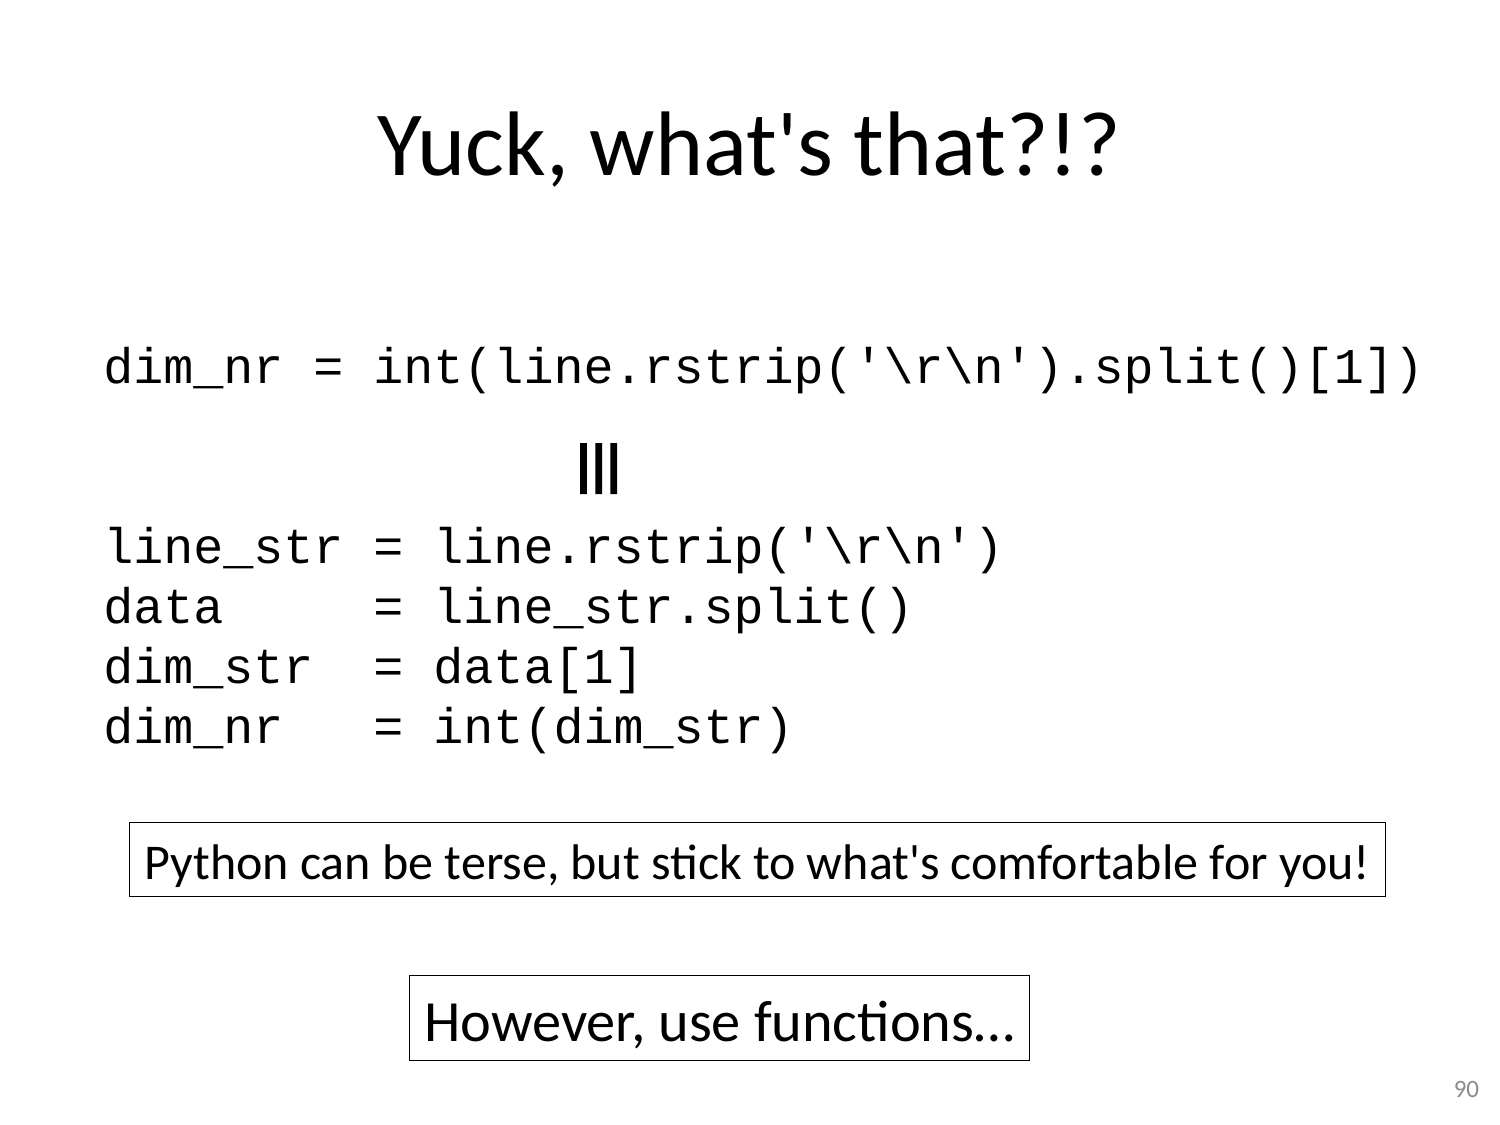

# Yuck, what's that?!?
dim_nr = int(line.rstrip('\r\n').split()[1])
≡
line_str = line.rstrip('\r\n')
data     = line_str.split()
dim_str  = data[1]
dim_nr   = int(dim_str)
Python can be terse, but stick to what's comfortable for you!
However, use functions…
90